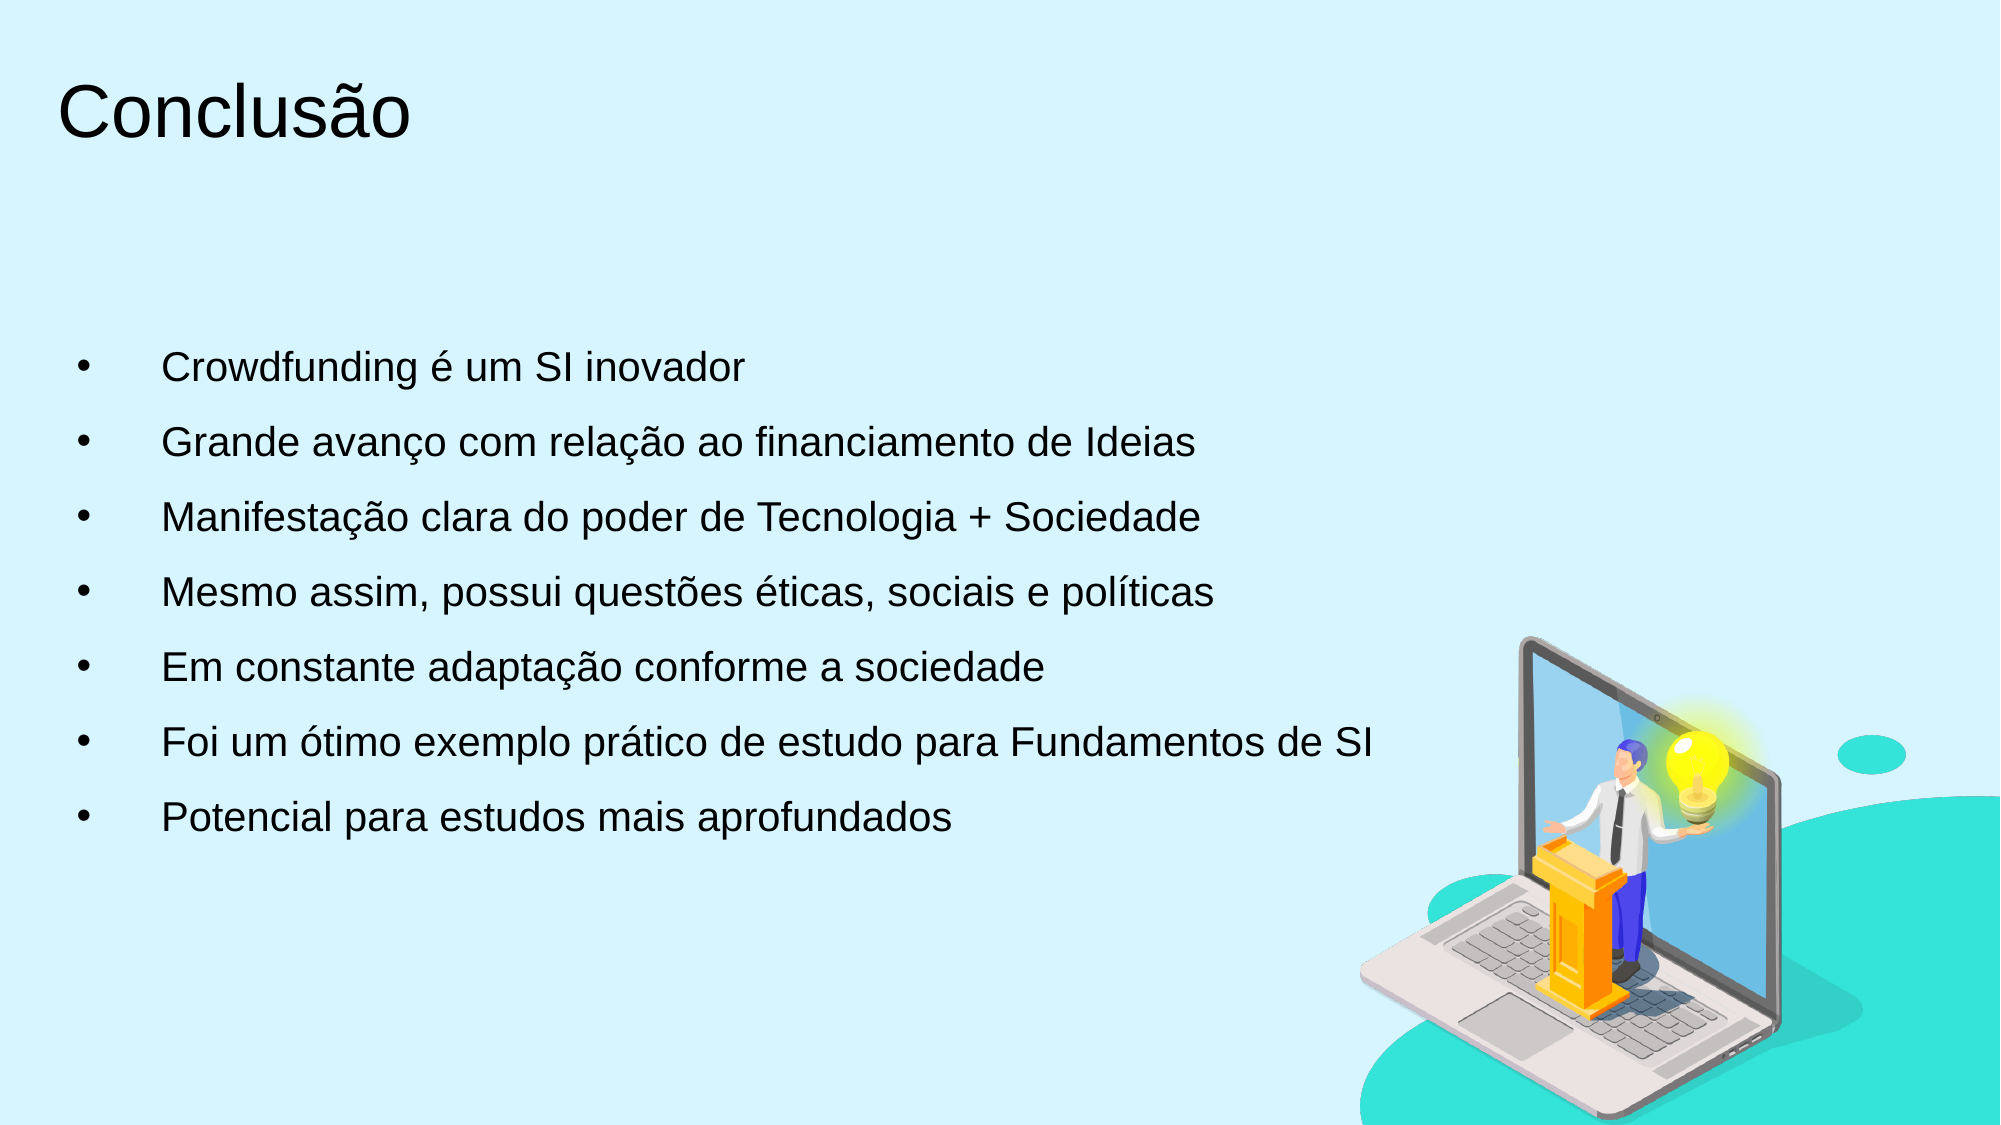

Conclusão
Crowdfunding é um SI inovador
Grande avanço com relação ao financiamento de Ideias
Manifestação clara do poder de Tecnologia + Sociedade
Mesmo assim, possui questões éticas, sociais e políticas
Em constante adaptação conforme a sociedade
Foi um ótimo exemplo prático de estudo para Fundamentos de SI
Potencial para estudos mais aprofundados